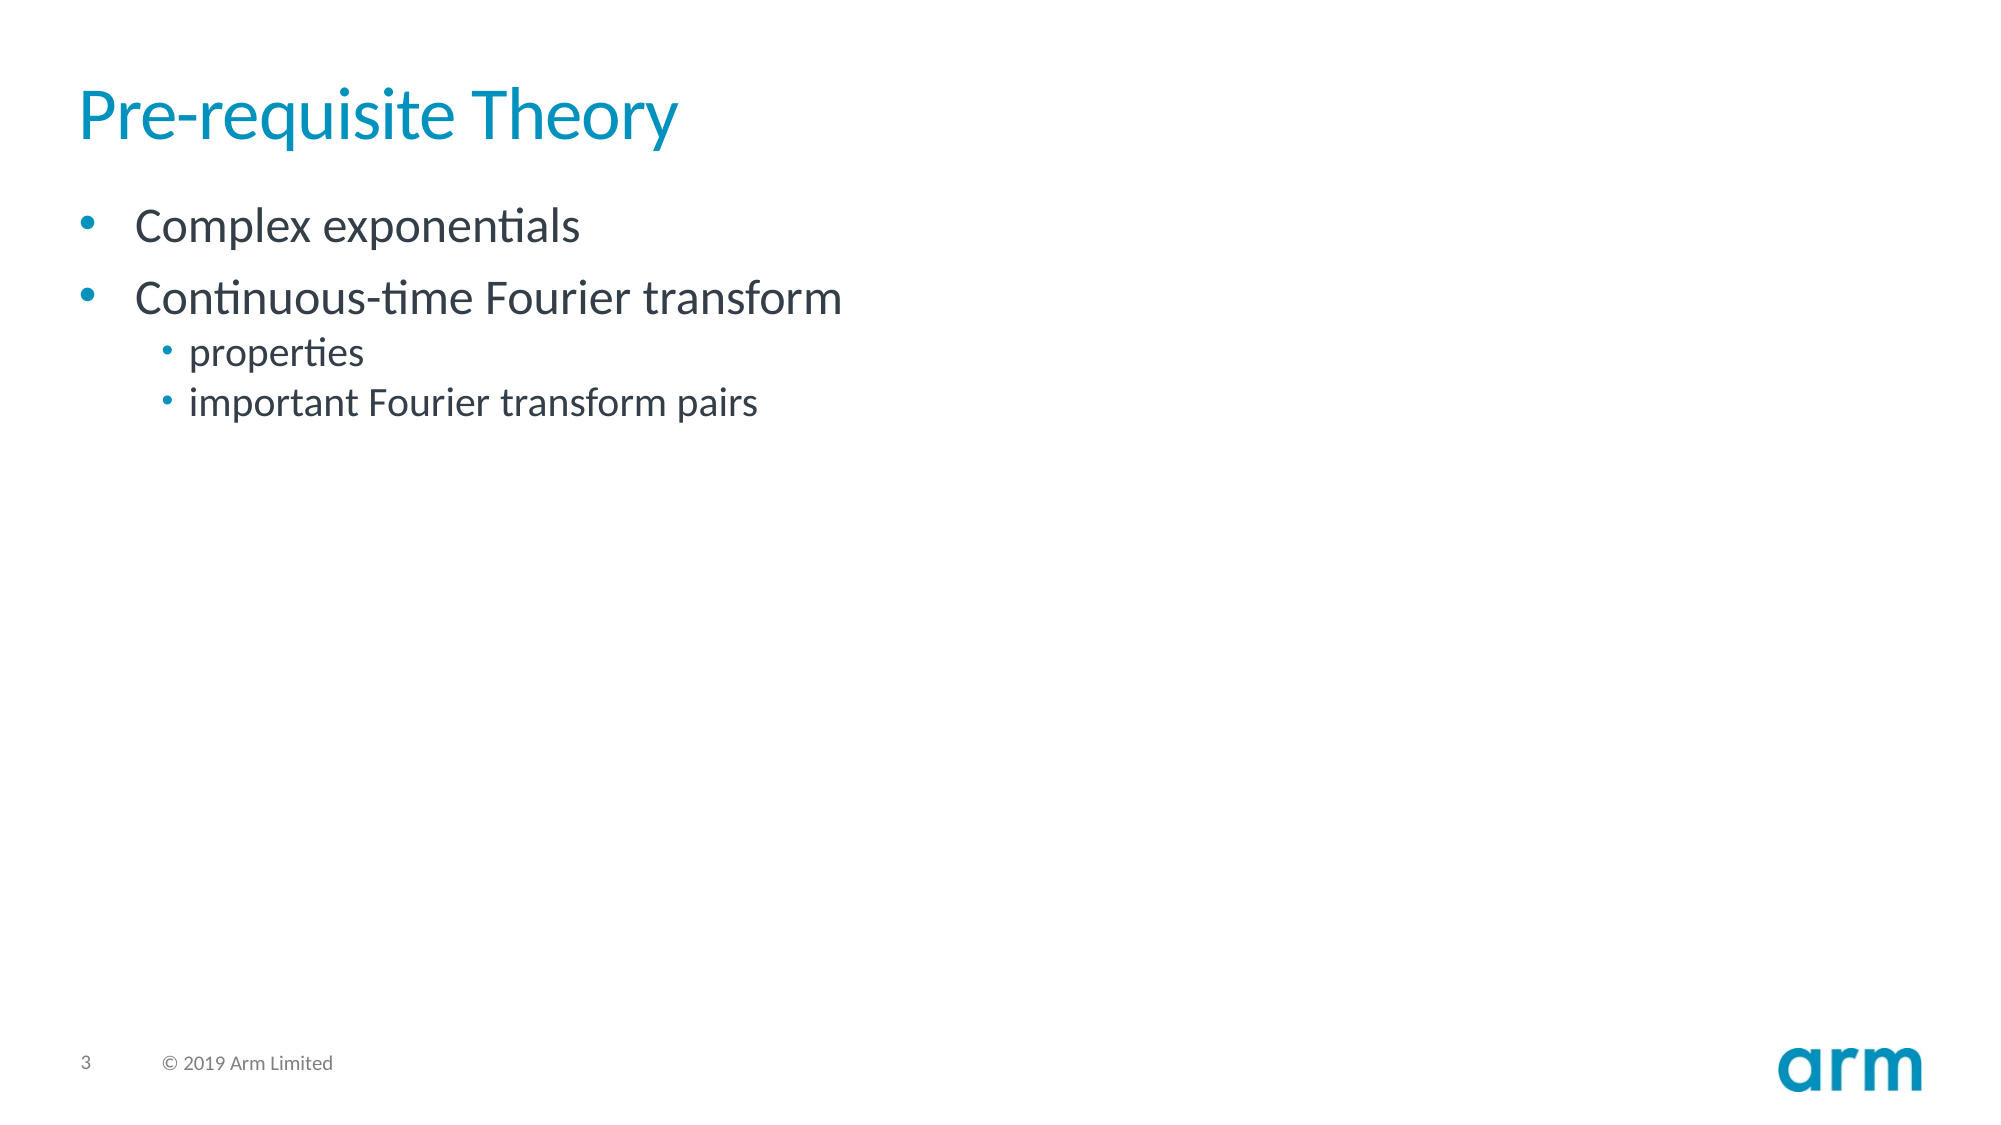

# Pre-requisite Theory
Complex exponentials
Continuous-time Fourier transform
properties
important Fourier transform pairs